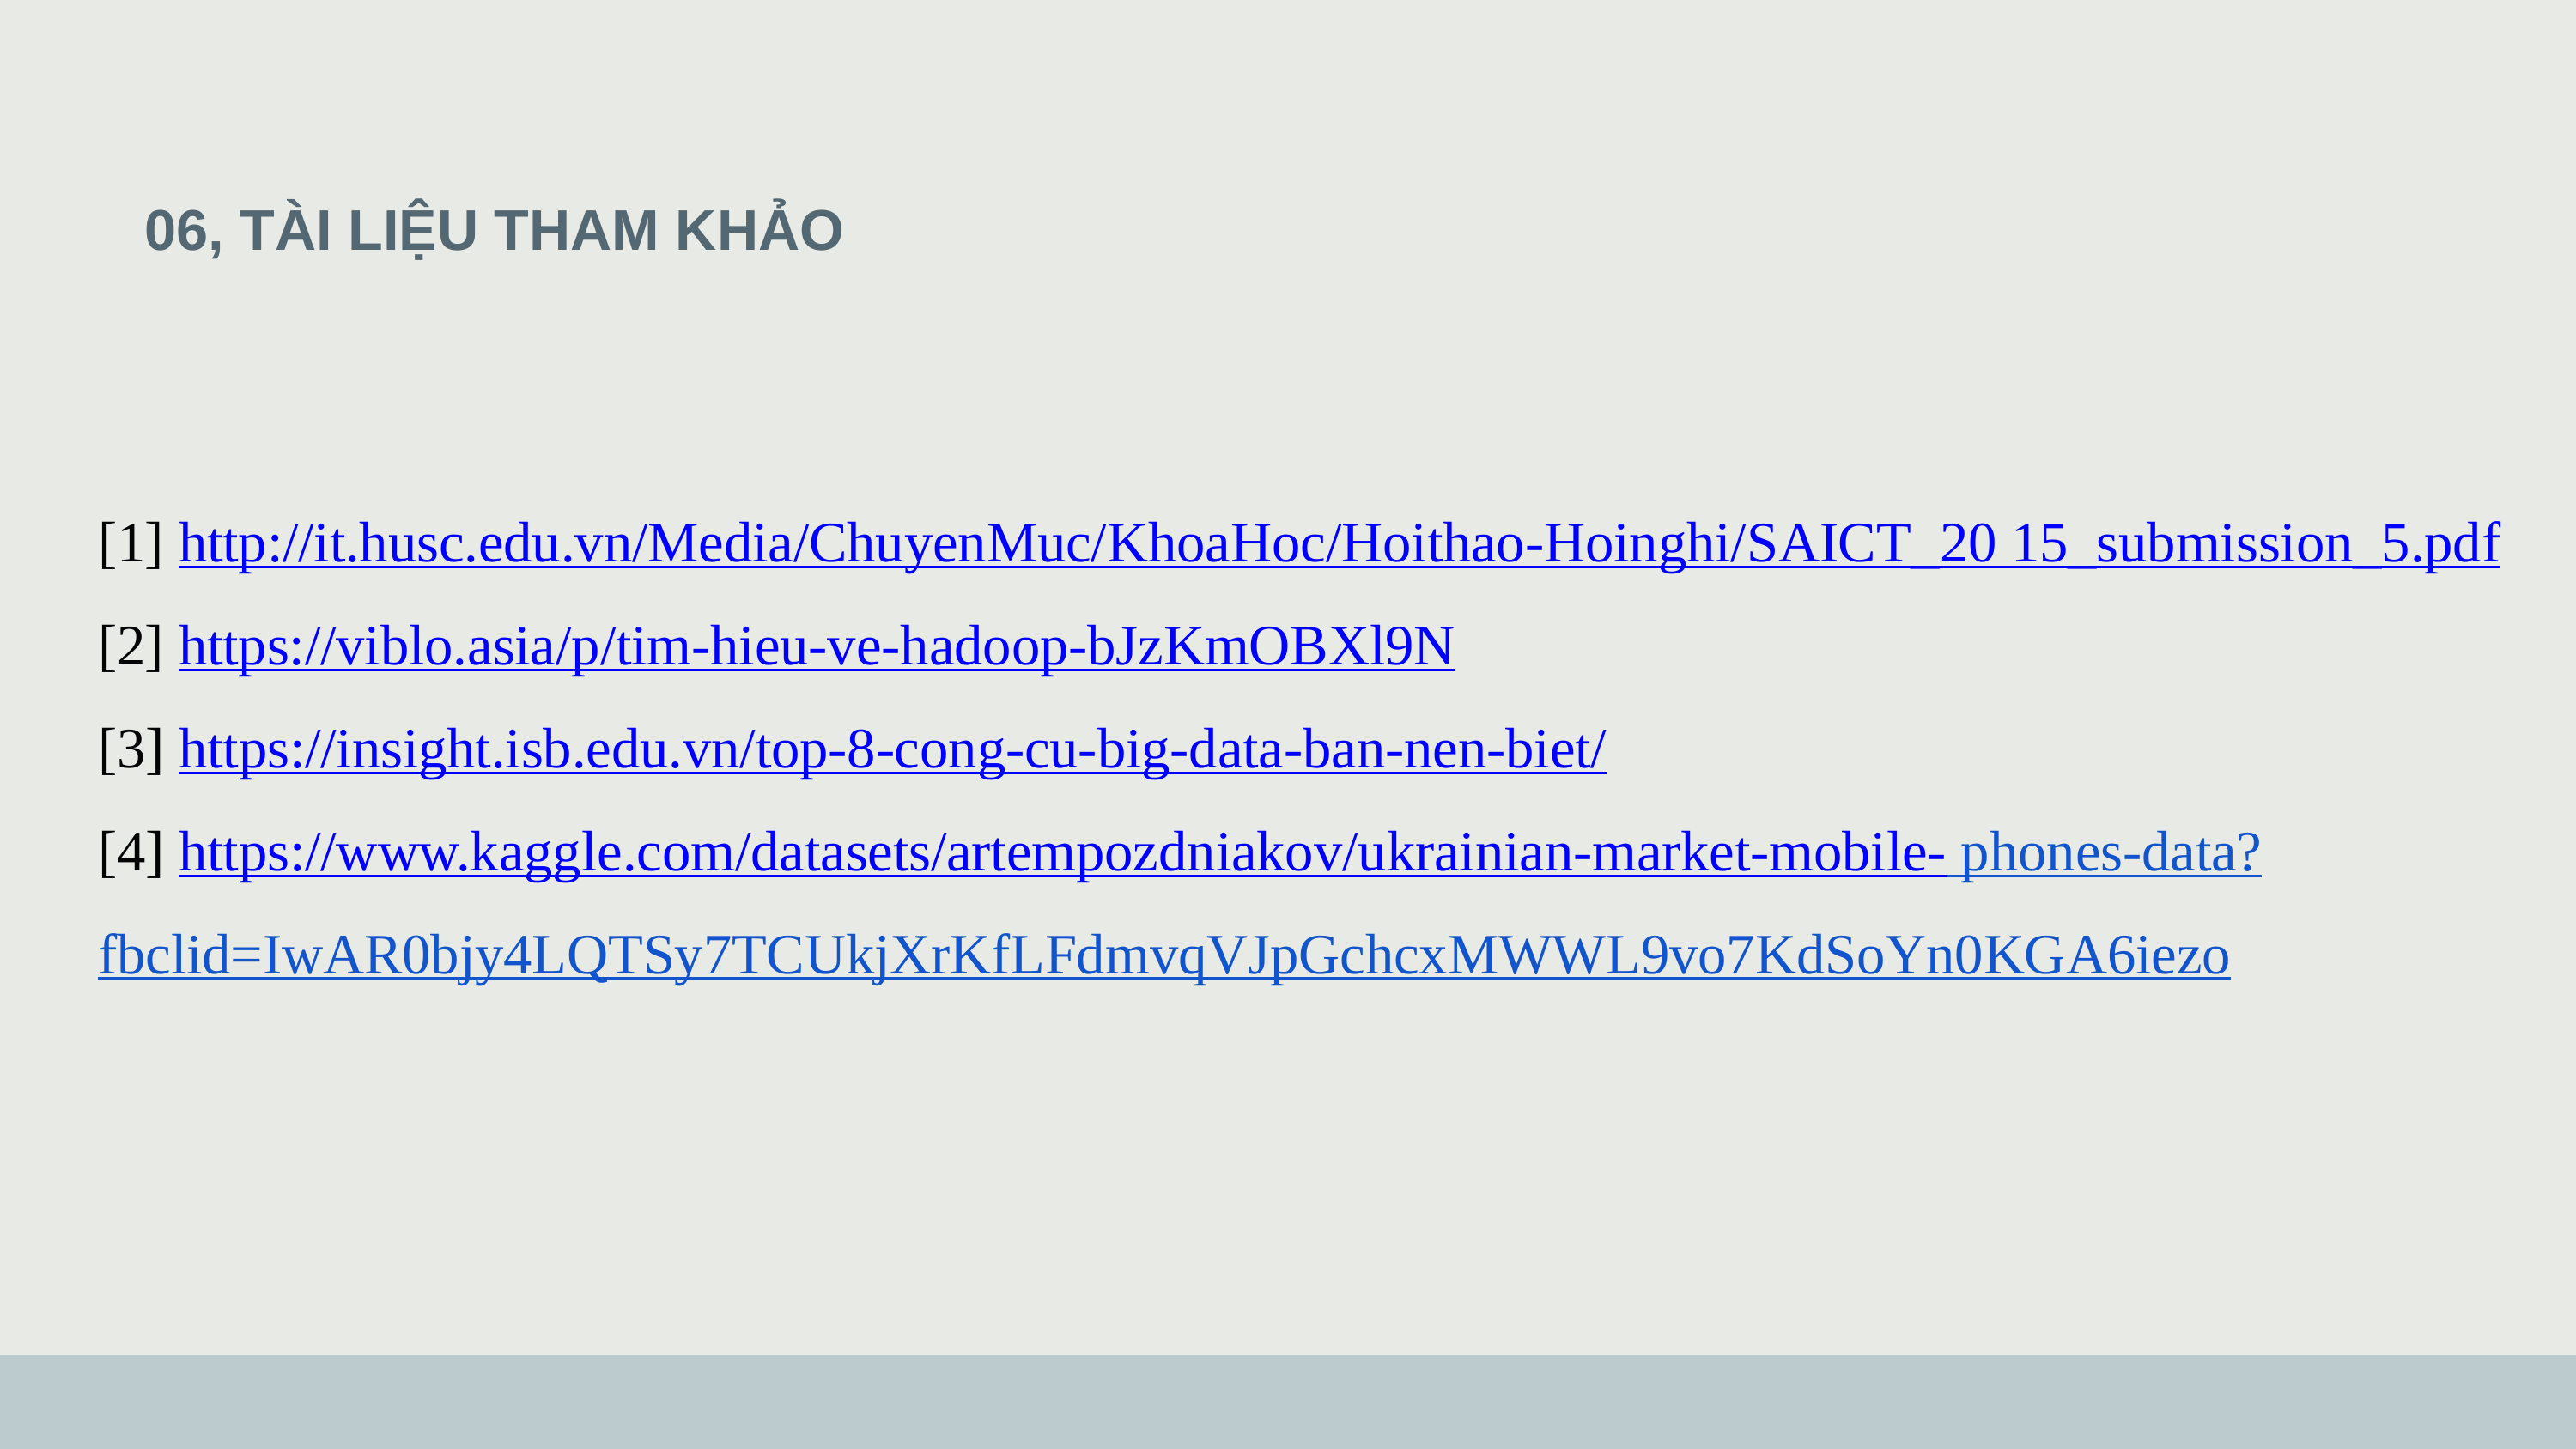

06, TÀI LIỆU THAM KHẢO
[1] http://it.husc.edu.vn/Media/ChuyenMuc/KhoaHoc/Hoithao-Hoinghi/SAICT_20 15_submission_5.pdf
[2] https://viblo.asia/p/tim-hieu-ve-hadoop-bJzKmOBXl9N
[3] https://insight.isb.edu.vn/top-8-cong-cu-big-data-ban-nen-biet/
[4] https://www.kaggle.com/datasets/artempozdniakov/ukrainian-market-mobile- phones-data?fbclid=IwAR0bjy4LQTSy7TCUkjXrKfLFdmvqVJpGchcxMWWL9vo7KdSoYn0KGA6iezo